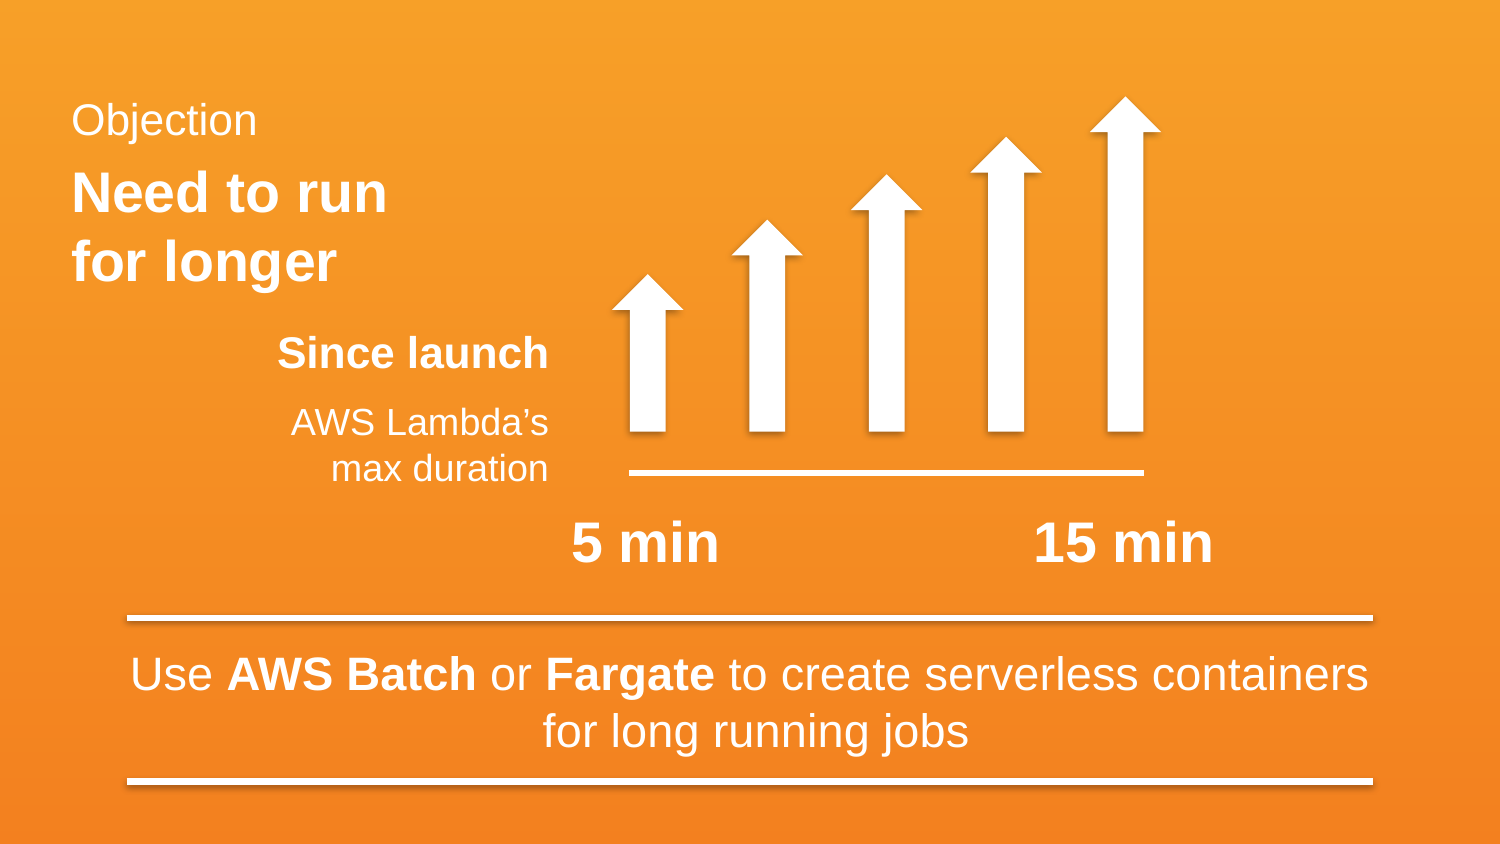

Objection

Need to run
for longer
Since launch
AWS Lambda’s
max duration
5 min
15 min
Use AWS Batch or Fargate to create serverless containers
 for long running jobs